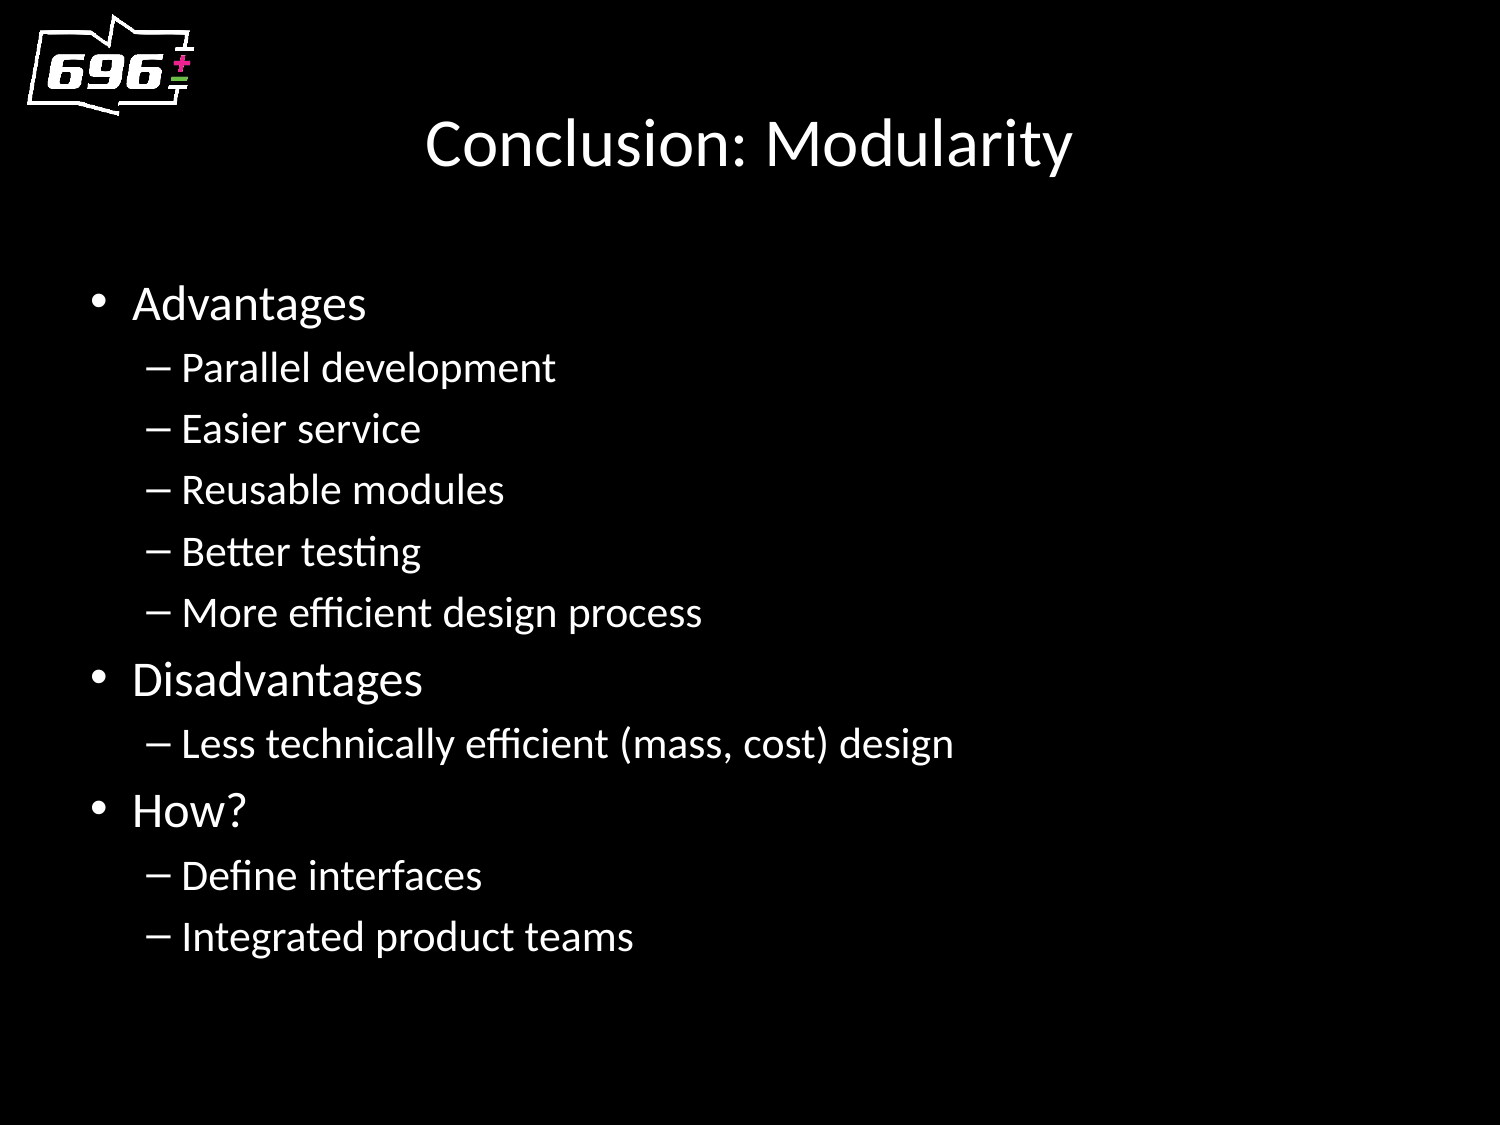

# Conclusion: Modularity
Advantages
Parallel development
Easier service
Reusable modules
Better testing
More efficient design process
Disadvantages
Less technically efficient (mass, cost) design
How?
Define interfaces
Integrated product teams